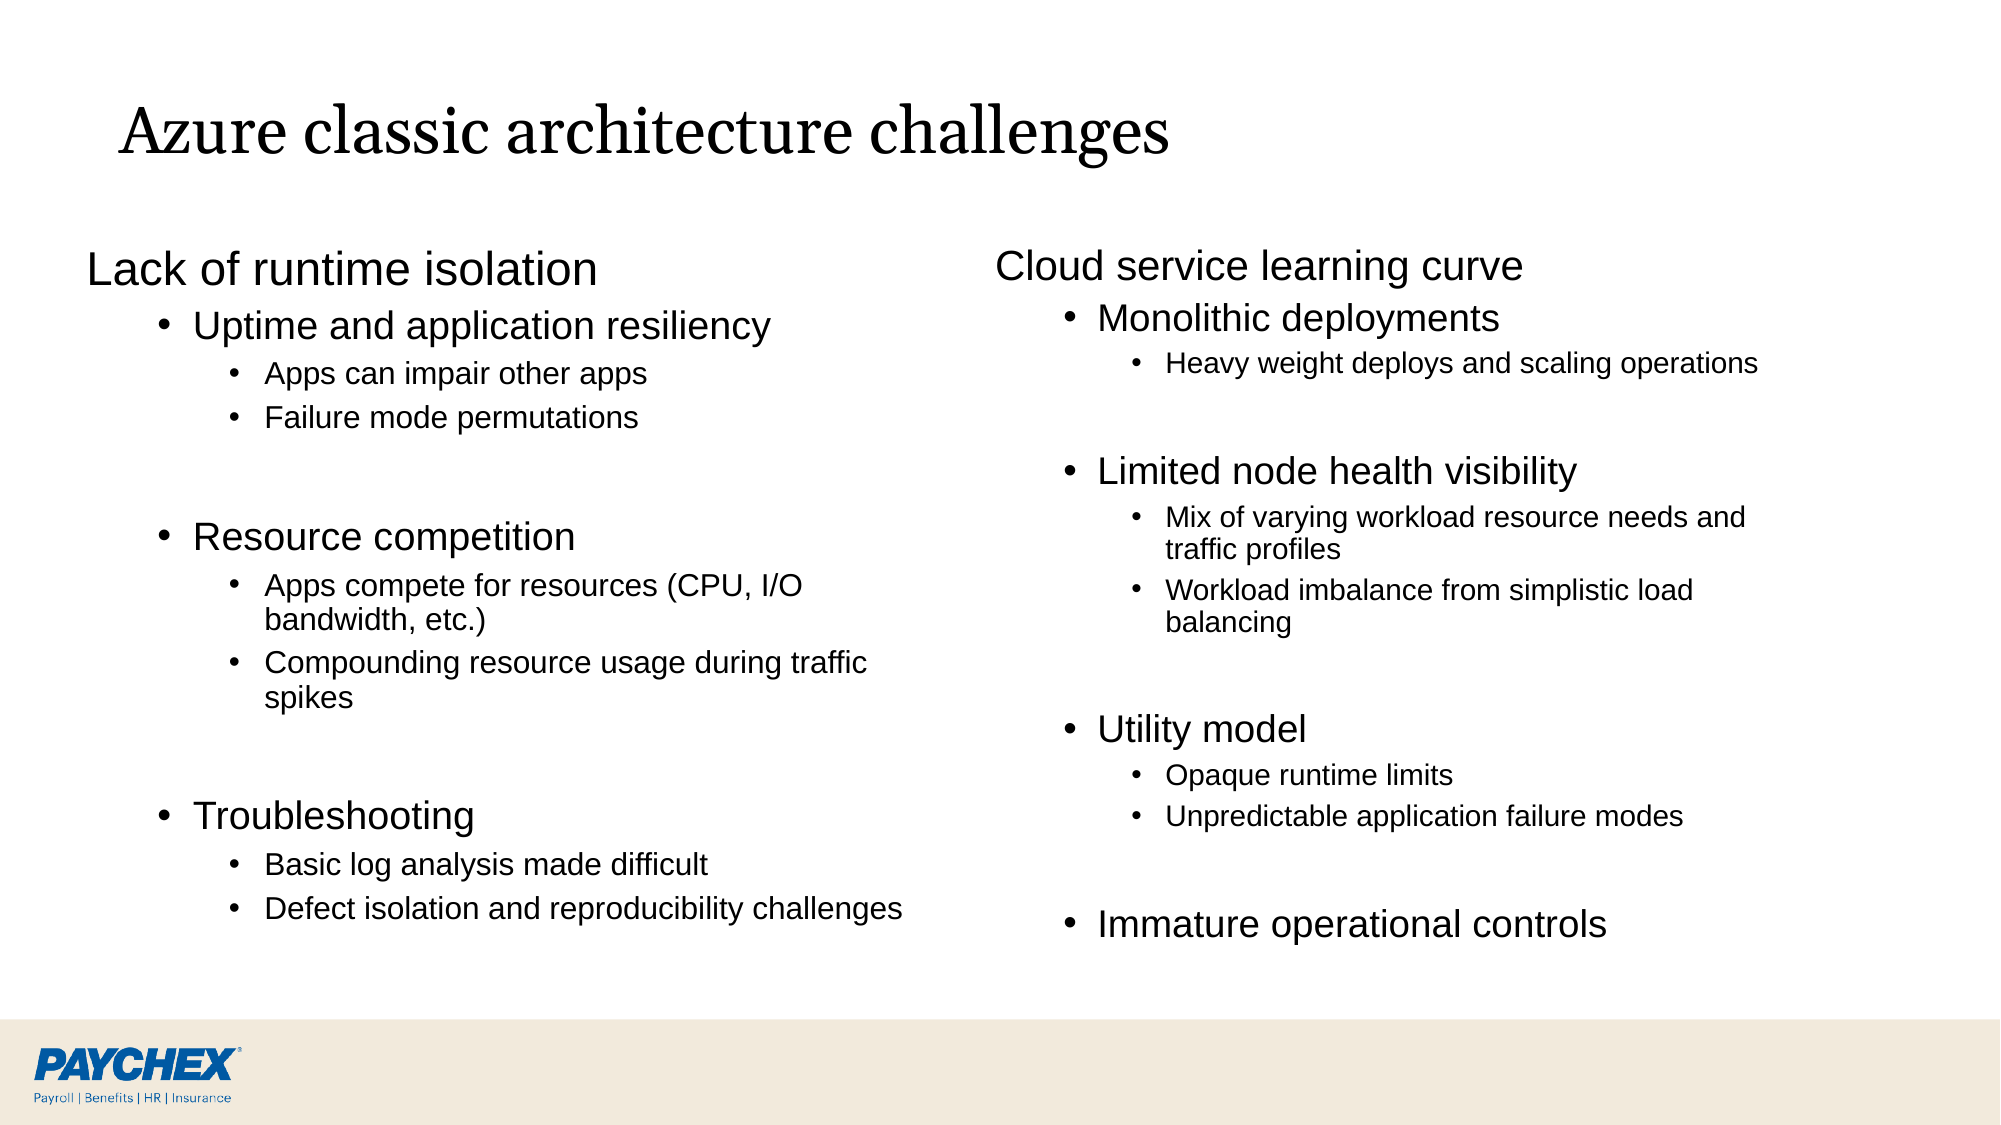

# Azure classic architecture challenges
Lack of runtime isolation
Uptime and application resiliency
Apps can impair other apps
Failure mode permutations

Resource competition
Apps compete for resources (CPU, I/O bandwidth, etc.)
Compounding resource usage during traffic spikes

Troubleshooting
Basic log analysis made difficult
Defect isolation and reproducibility challenges

Cloud service learning curve
Monolithic deployments
Heavy weight deploys and scaling operations

Limited node health visibility
Mix of varying workload resource needs and traffic profiles
Workload imbalance from simplistic load balancing

Utility model
Opaque runtime limits
Unpredictable application failure modes

Immature operational controls